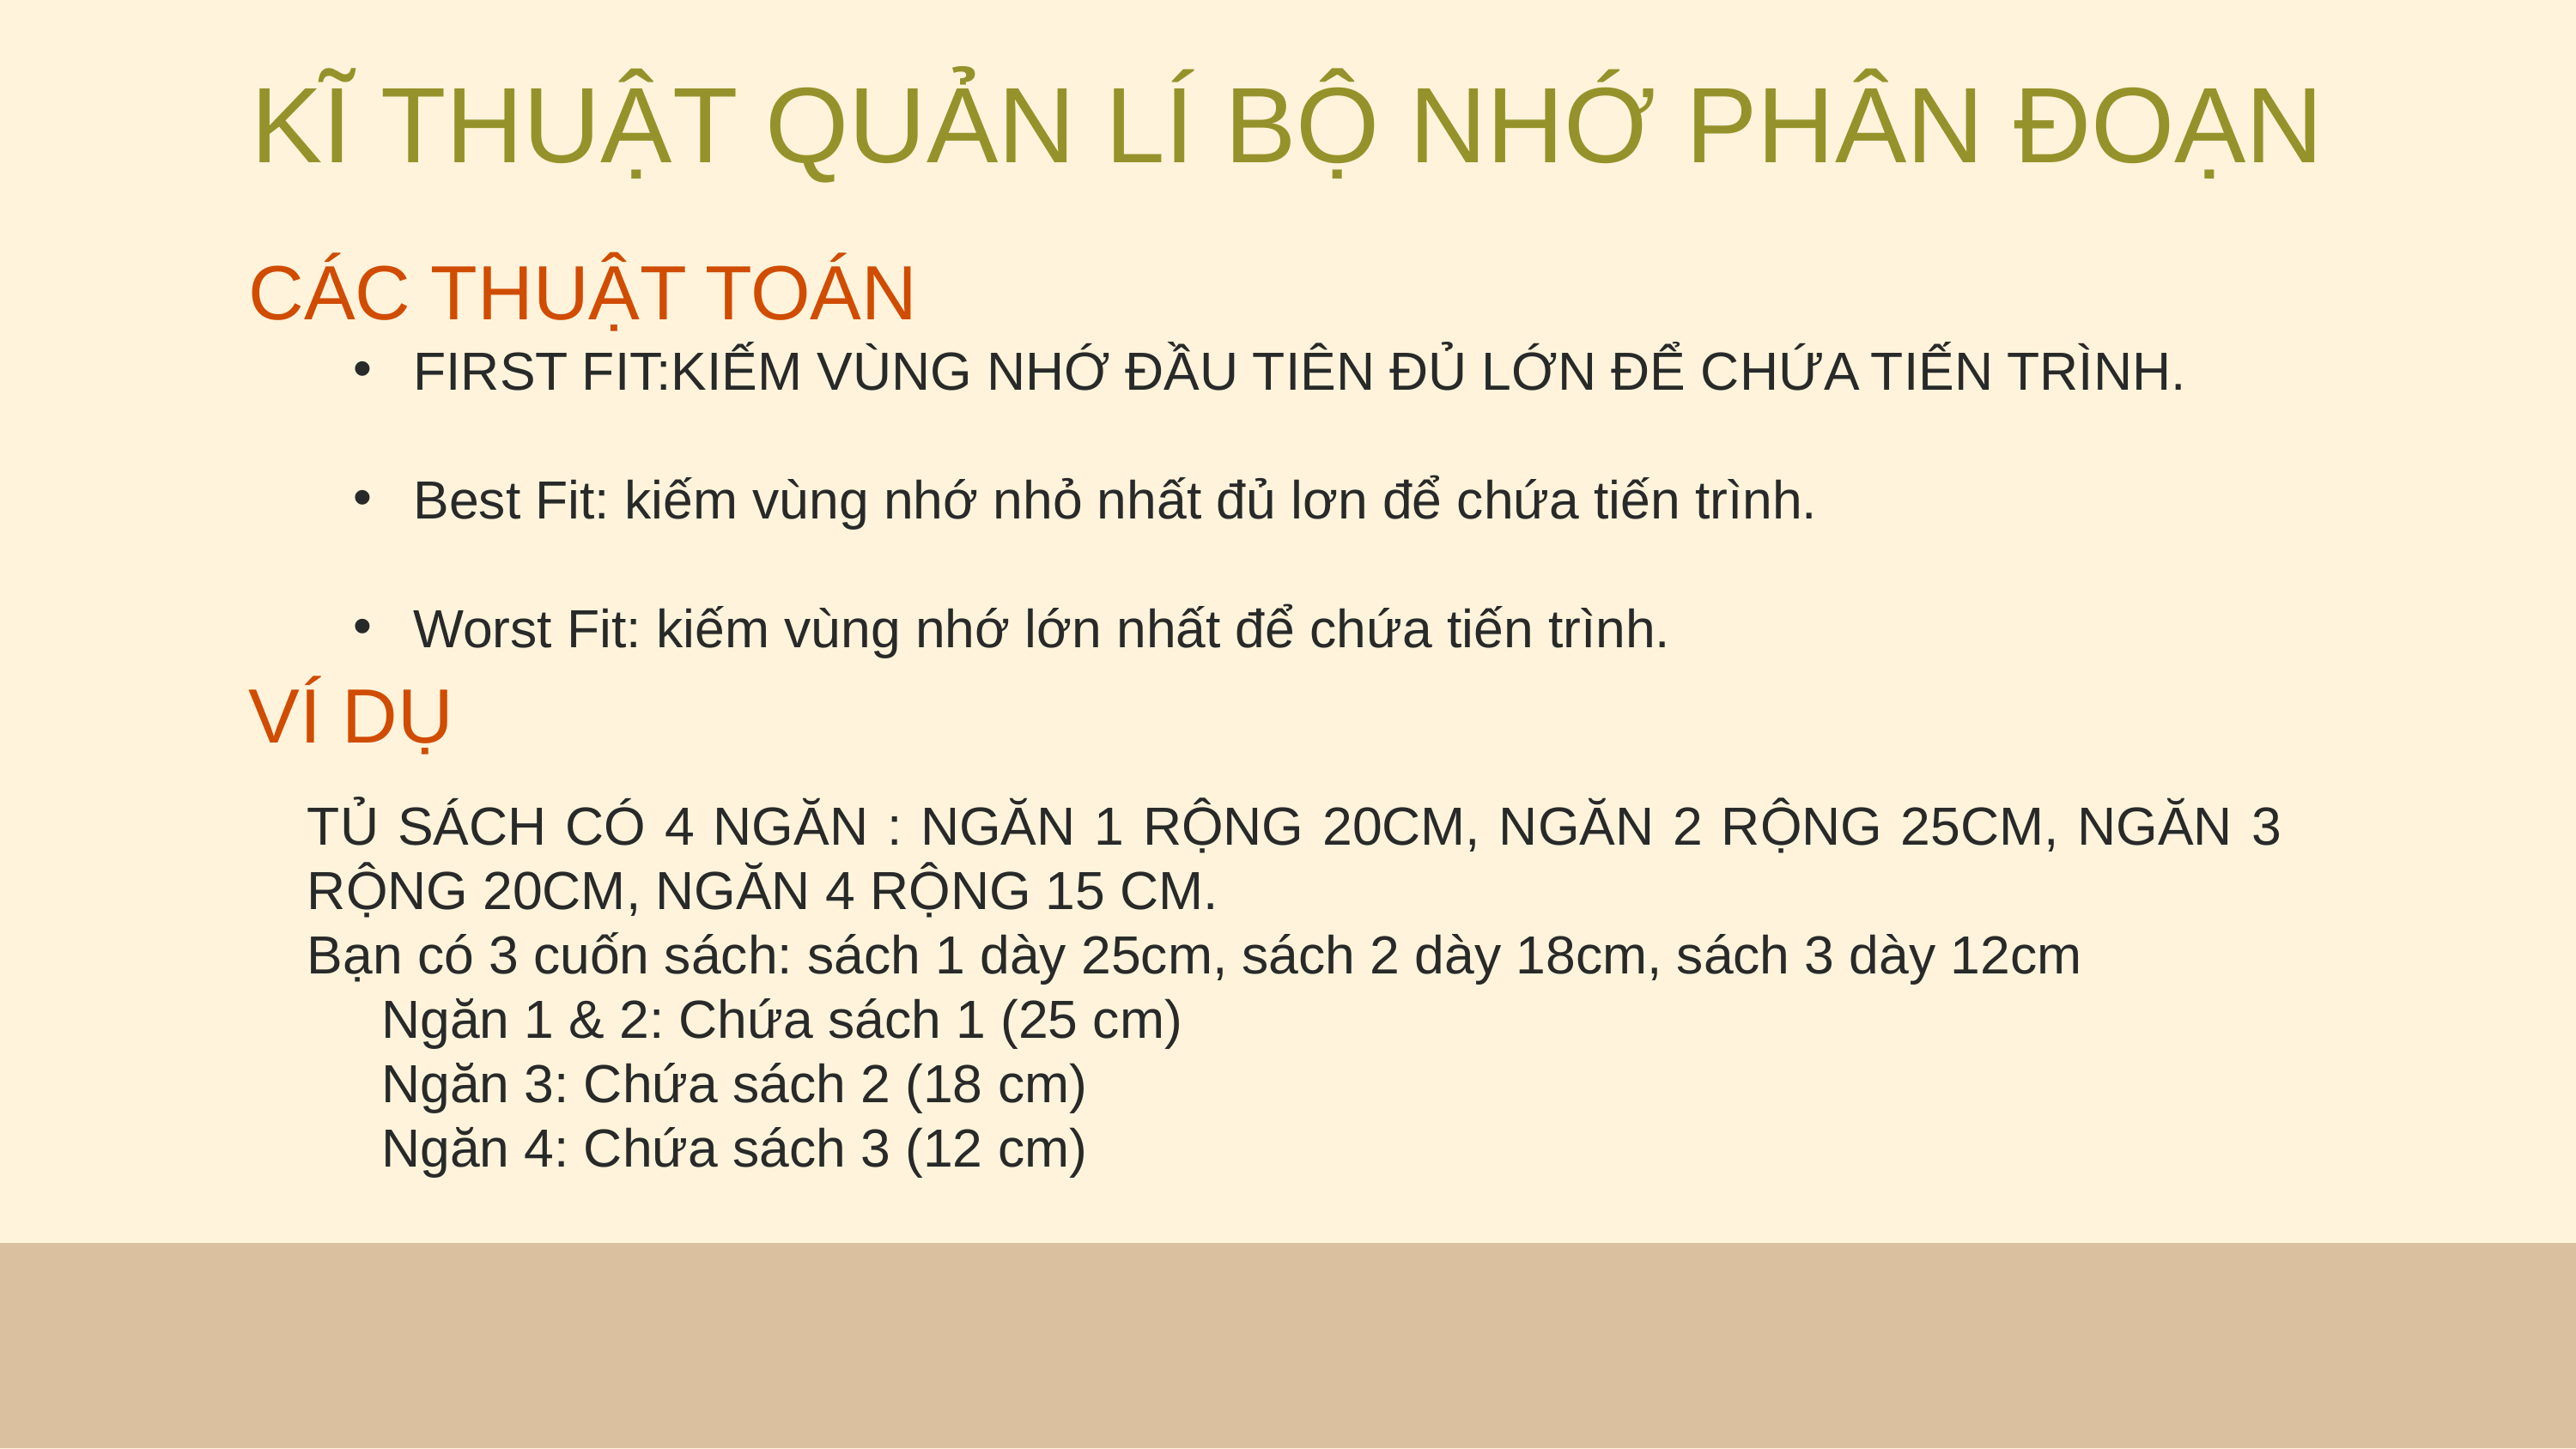

KĨ THUẬT QUẢN LÍ BỘ NHỚ PHÂN ĐOẠN
CÁC THUẬT TOÁN

 FIRST FIT:KIẾM VÙNG NHỚ ĐẦU TIÊN ĐỦ LỚN ĐỂ CHỨA TIẾN TRÌNH.

 Best Fit: kiếm vùng nhớ nhỏ nhất đủ lơn để chứa tiến trình.

 Worst Fit: kiếm vùng nhớ lớn nhất để chứa tiến trình.

VÍ DỤ
TỦ SÁCH CÓ 4 NGĂN : NGĂN 1 RỘNG 20CM, NGĂN 2 RỘNG 25CM, NGĂN 3 RỘNG 20CM, NGĂN 4 RỘNG 15 CM.
Bạn có 3 cuốn sách: sách 1 dày 25cm, sách 2 dày 18cm, sách 3 dày 12cm
     Ngăn 1 & 2: Chứa sách 1 (25 cm)
     Ngăn 3: Chứa sách 2 (18 cm)
     Ngăn 4: Chứa sách 3 (12 cm)